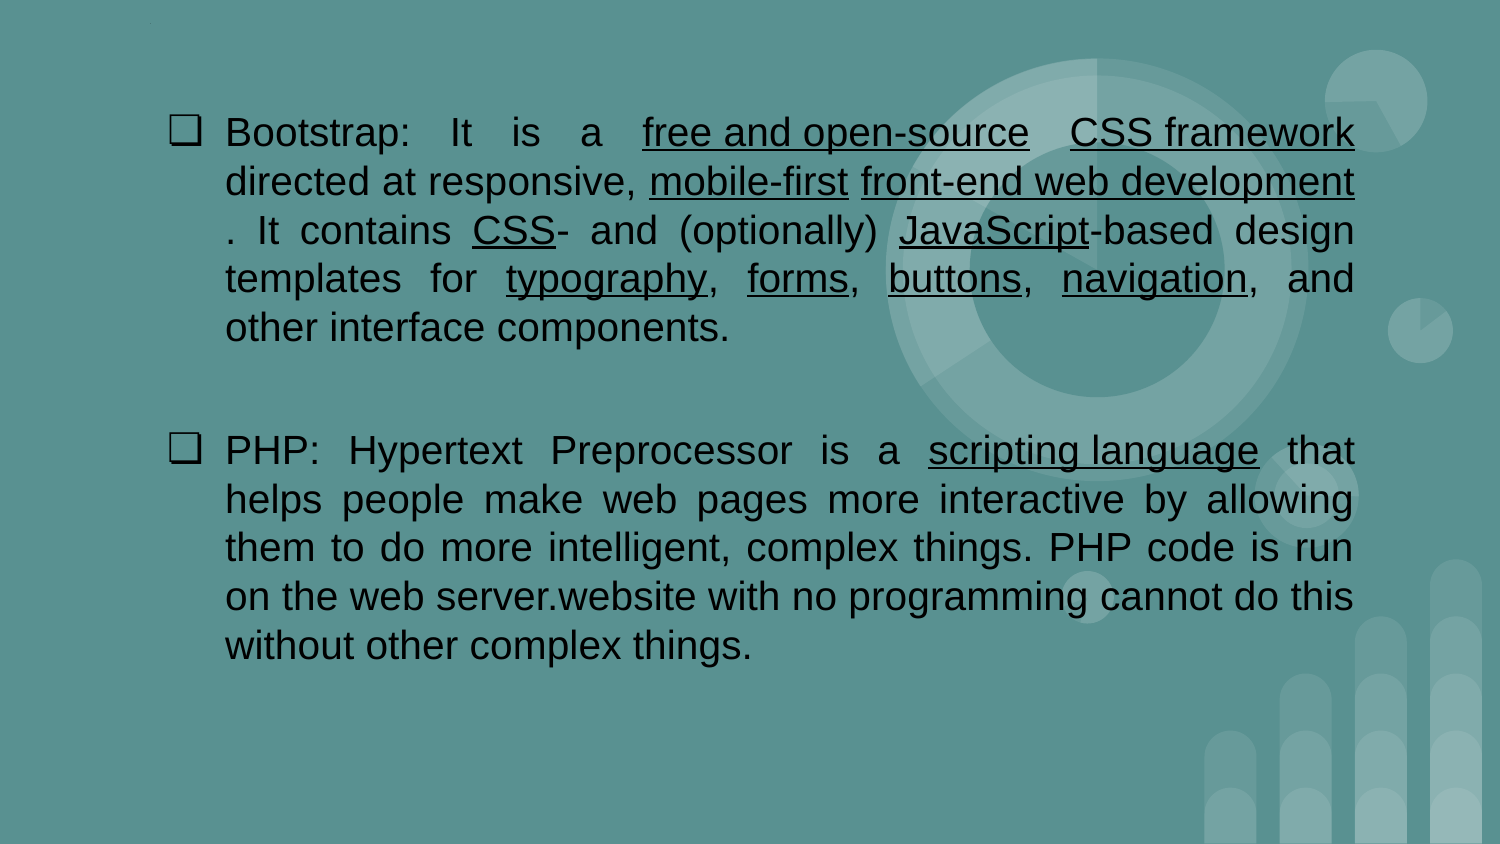

# .
Bootstrap: It is a free and open-source CSS framework directed at responsive, mobile-first front-end web development. It contains CSS- and (optionally) JavaScript-based design templates for typography, forms, buttons, navigation, and other interface components.

PHP: Hypertext Preprocessor is a scripting language that helps people make web pages more interactive by allowing them to do more intelligent, complex things. PHP code is run on the web server.website with no programming cannot do this without other complex things.